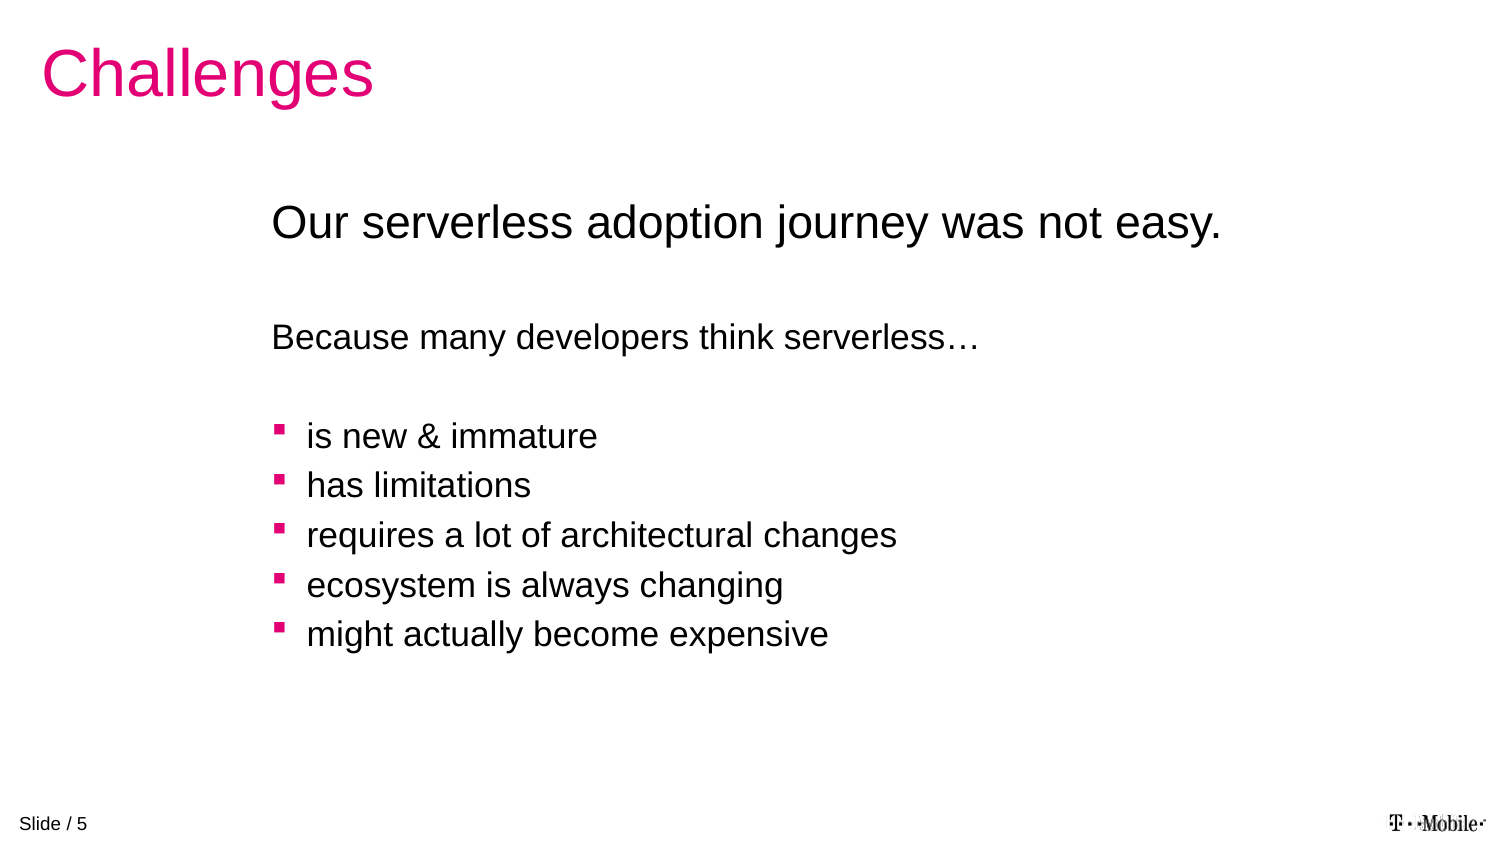

# Challenges
Our serverless adoption journey was not easy.
Because many developers think serverless…

is new & immature
has limitations
requires a lot of architectural changes
ecosystem is always changing
might actually become expensive